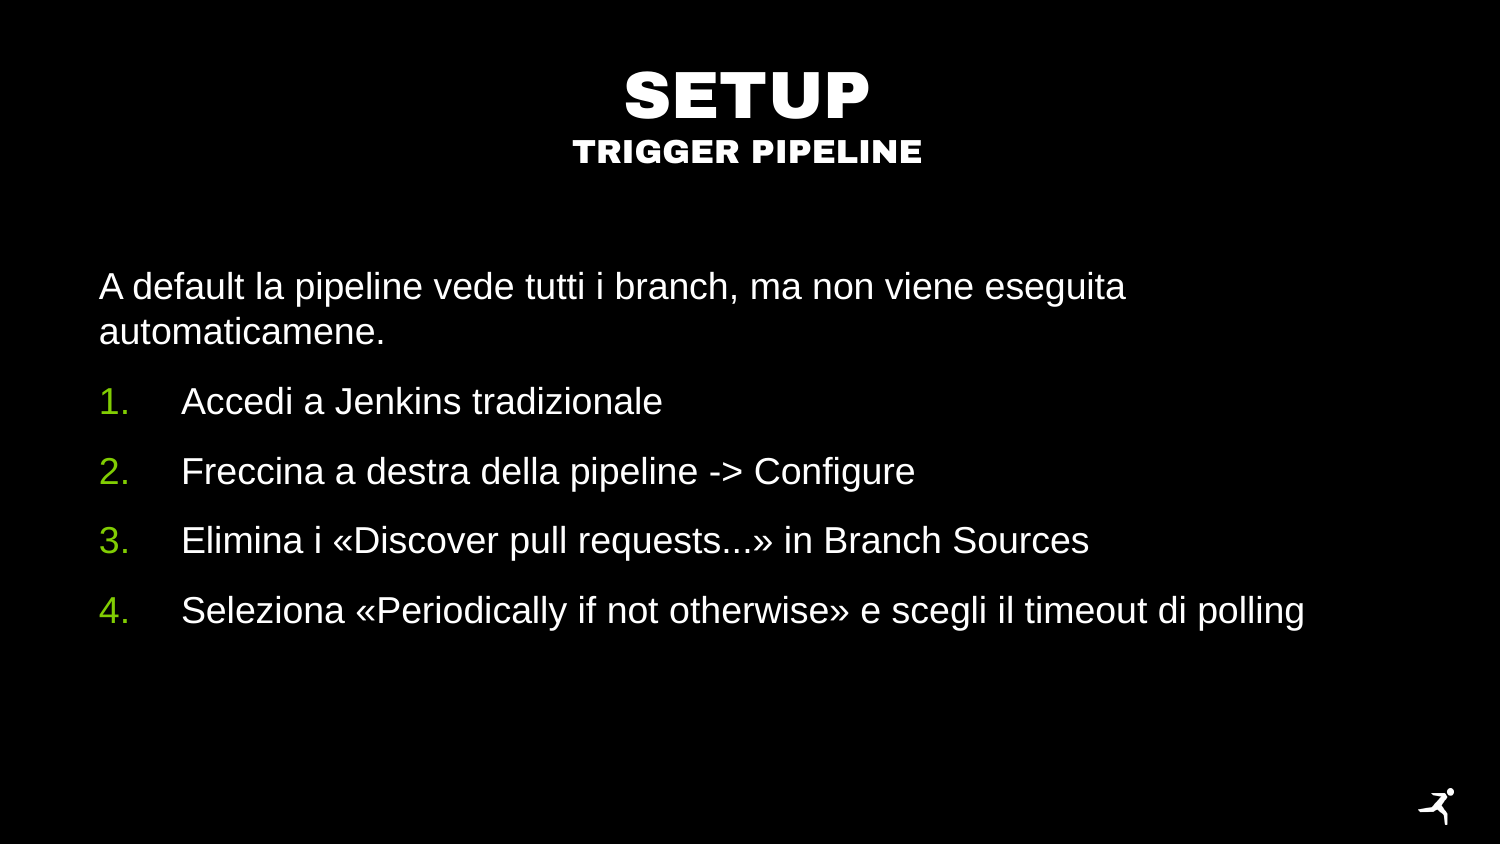

# SETUP
Trigger pipeline
A default la pipeline vede tutti i branch, ma non viene eseguita automaticamene.
Accedi a Jenkins tradizionale
Freccina a destra della pipeline -> Configure
Elimina i «Discover pull requests...» in Branch Sources
Seleziona «Periodically if not otherwise» e scegli il timeout di polling